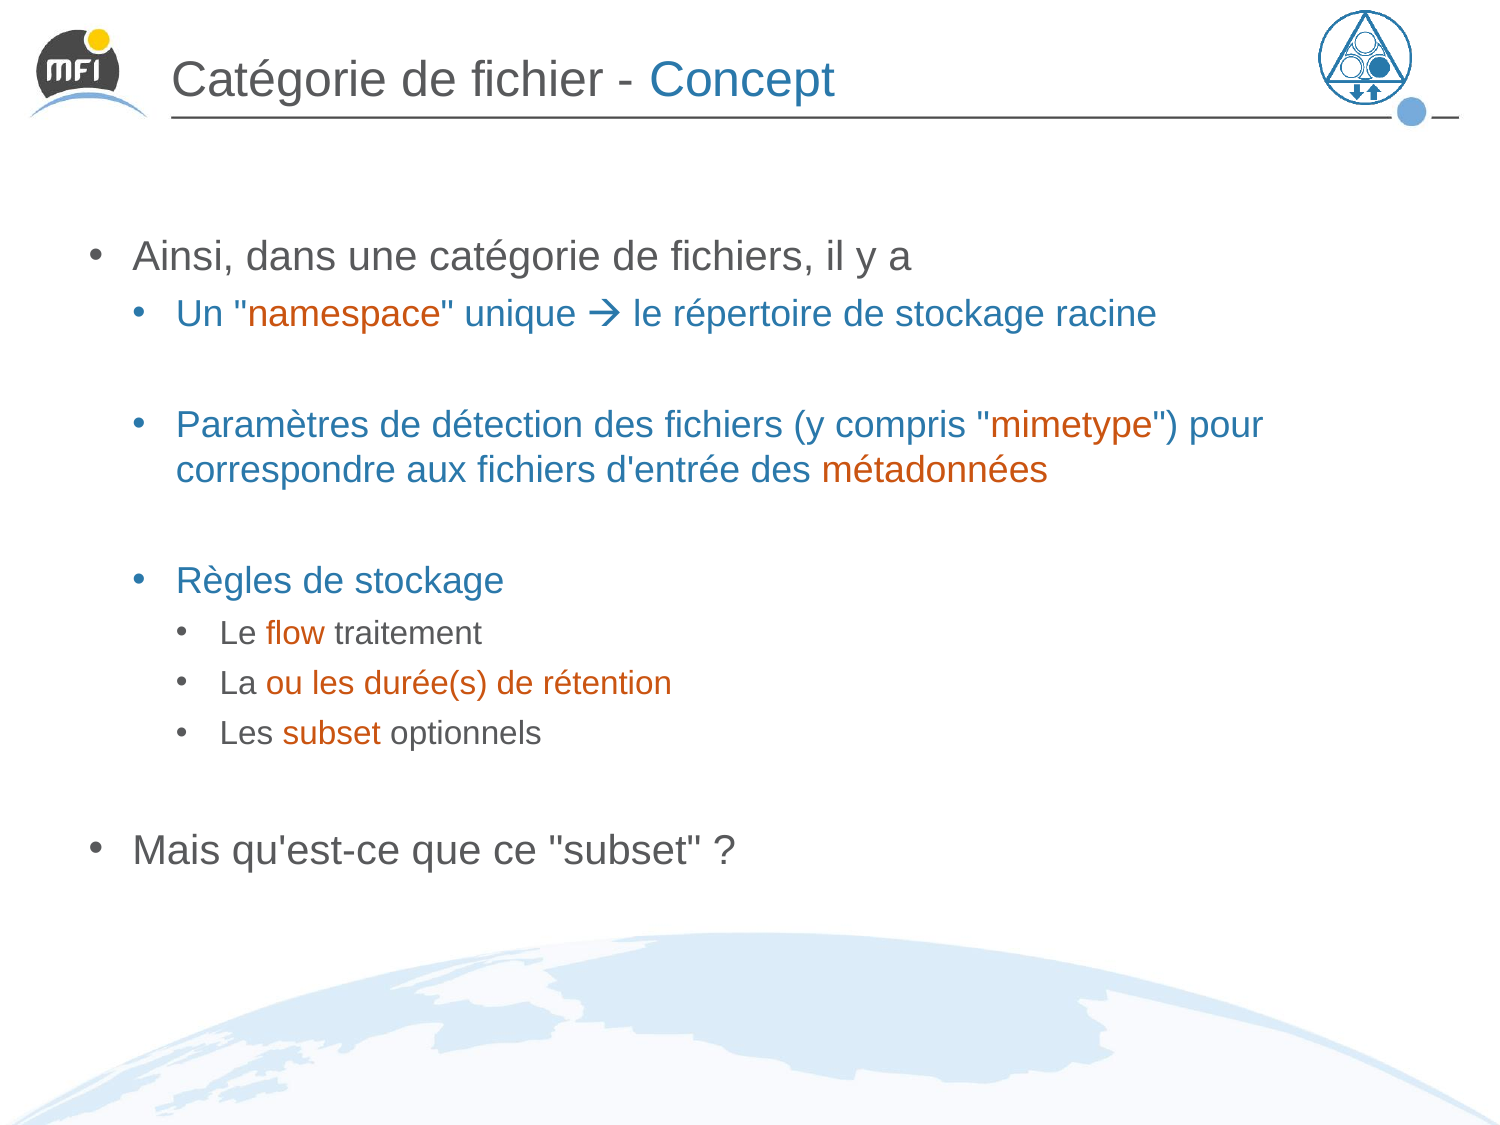

# Catégorie de fichier - Concept

Ainsi, dans une catégorie de fichiers, il y a
Un "namespace" unique 🡪 le répertoire de stockage racine

Paramètres de détection des fichiers (y compris "mimetype") pour correspondre aux fichiers d'entrée des métadonnées

Règles de stockage
Le flow traitement
La ou les durée(s) de rétention
Les subset optionnels

Mais qu'est-ce que ce "subset" ?